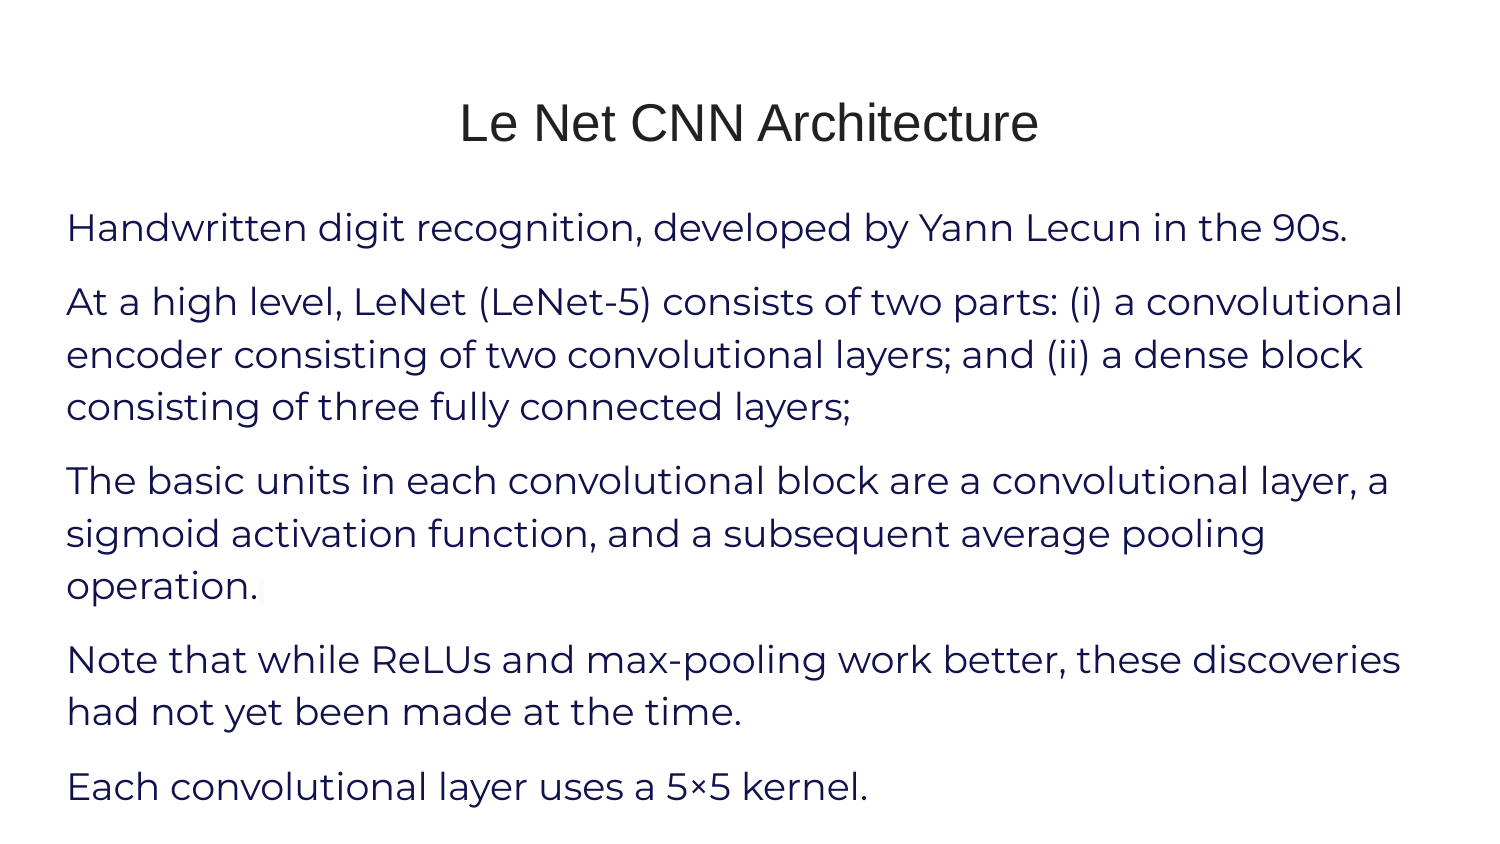

# Le Net CNN Architecture
Handwritten digit recognition, developed by Yann Lecun in the 90s.
At a high level, LeNet (LeNet-5) consists of two parts: (i) a convolutional encoder consisting of two convolutional layers; and (ii) a dense block consisting of three fully connected layers;
The basic units in each convolutional block are a convolutional layer, a sigmoid activation function, and a subsequent average pooling operation.
Note that while ReLUs and max-pooling work better, these discoveries had not yet been made at the time.
Each convolutional layer uses a 5×5 kernel.